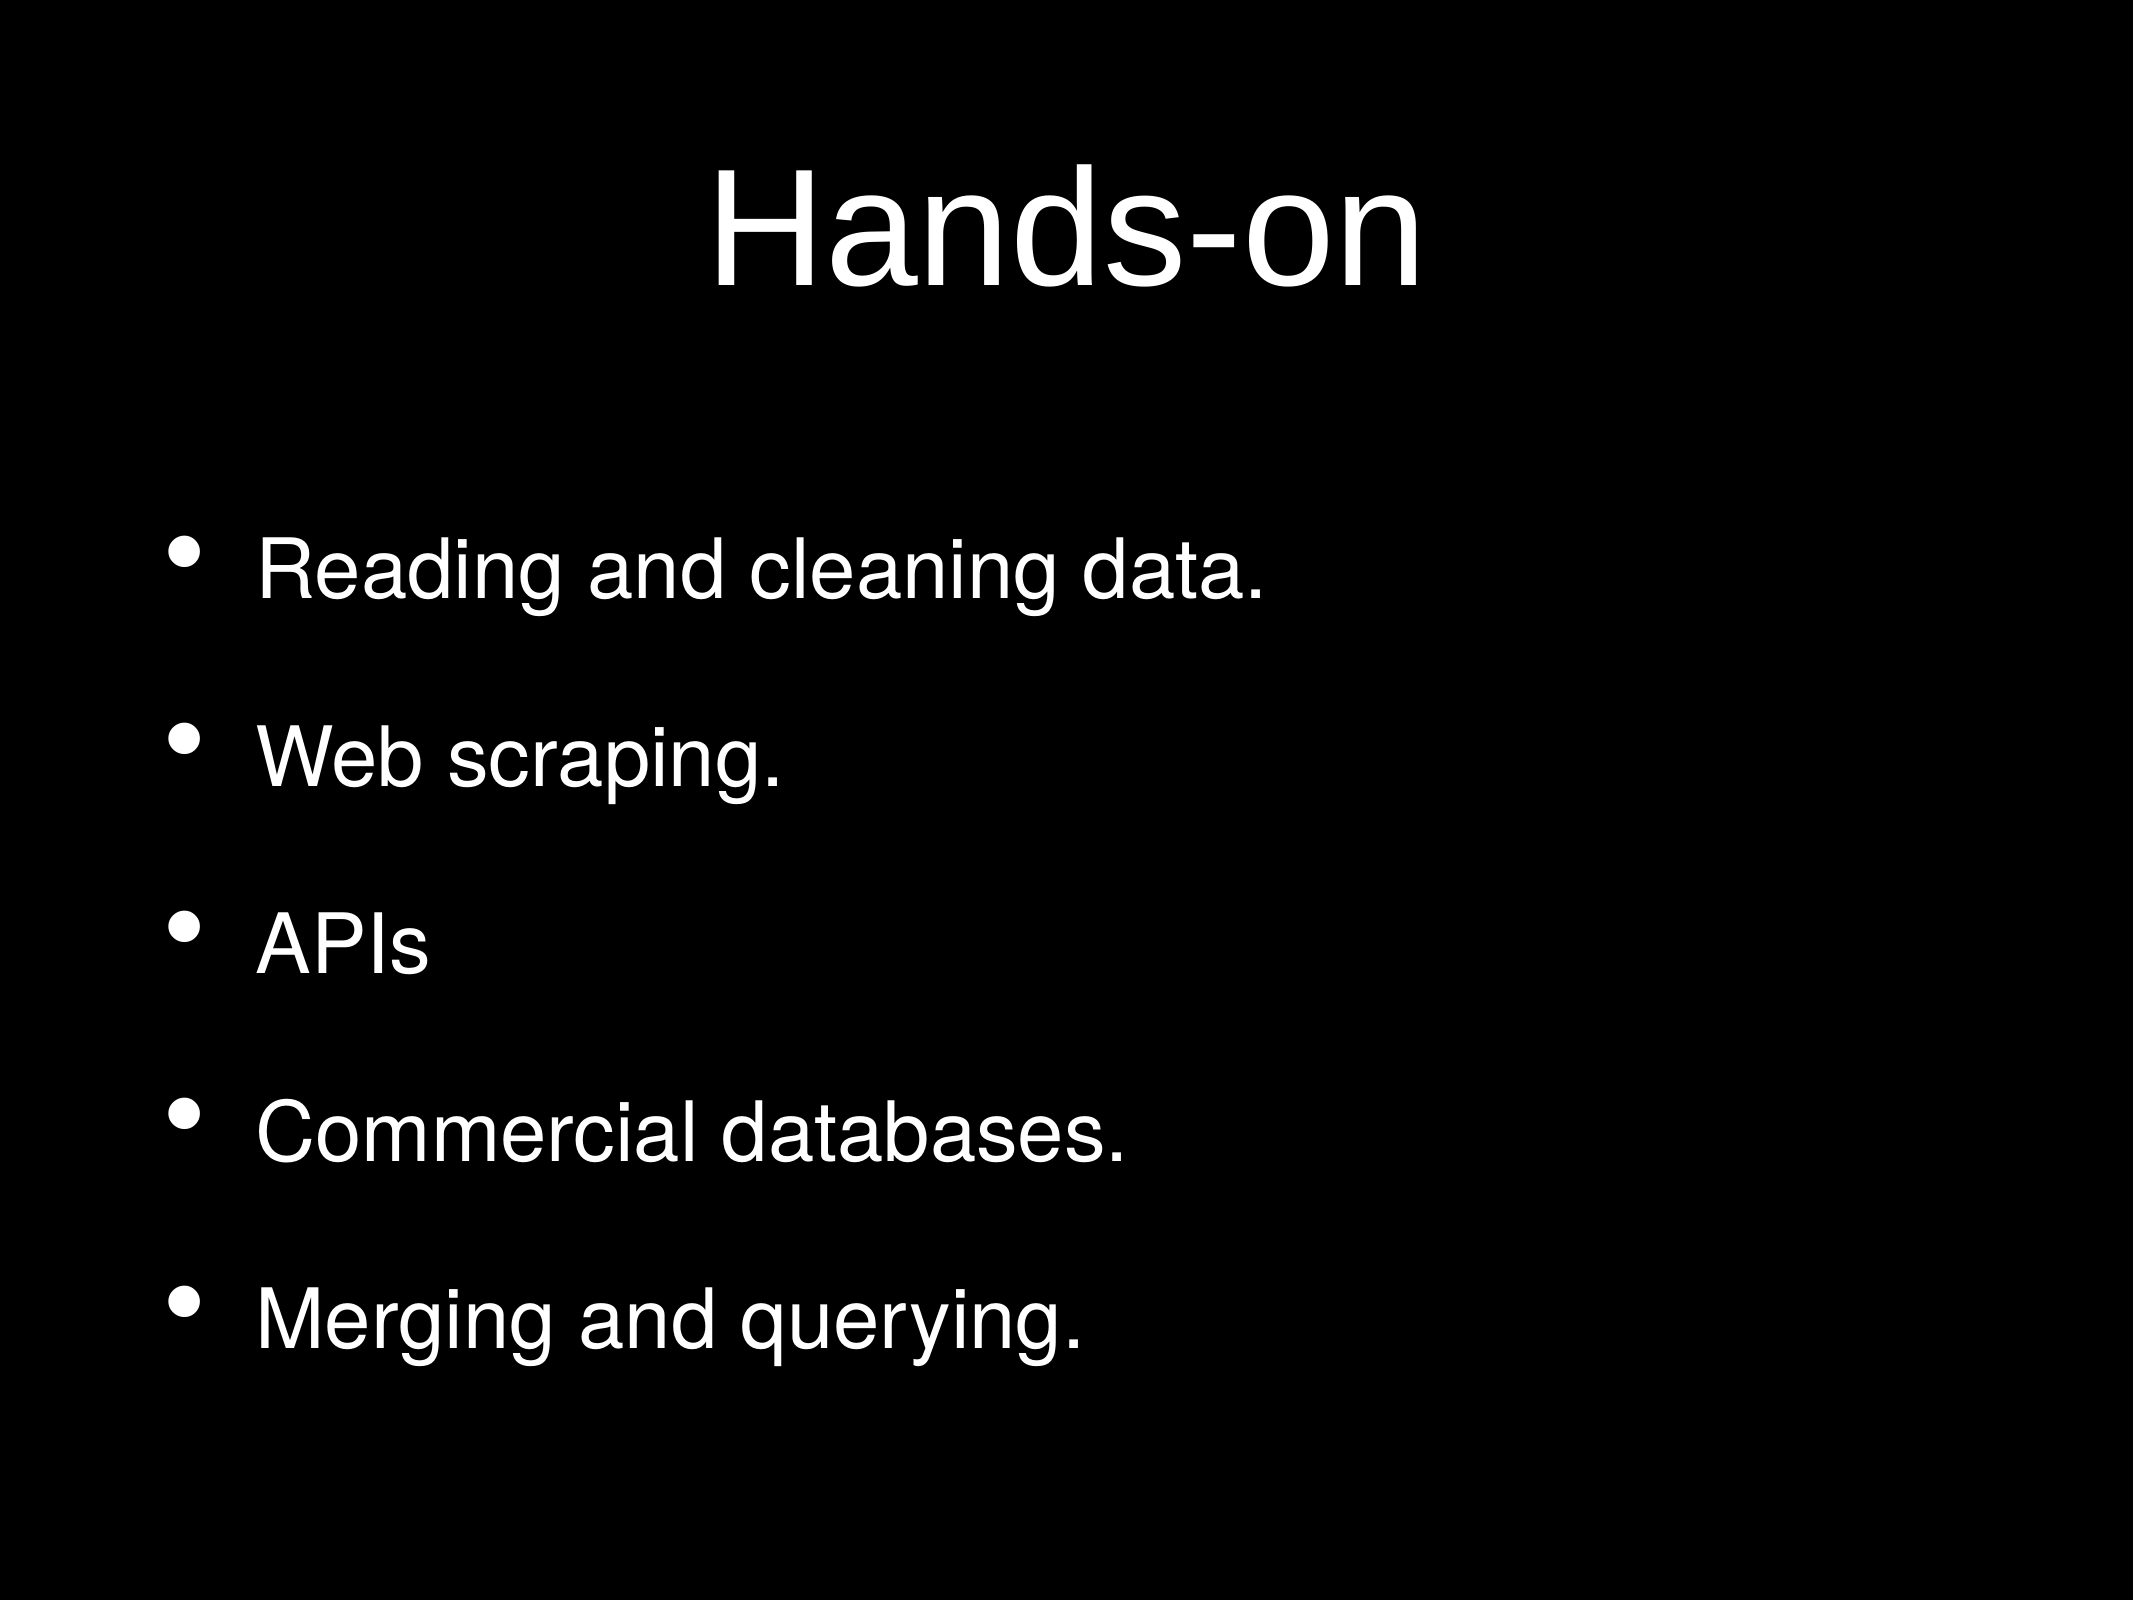

# Hands-on
Reading and cleaning data.
Web scraping.
APIs
Commercial databases.
Merging and querying.